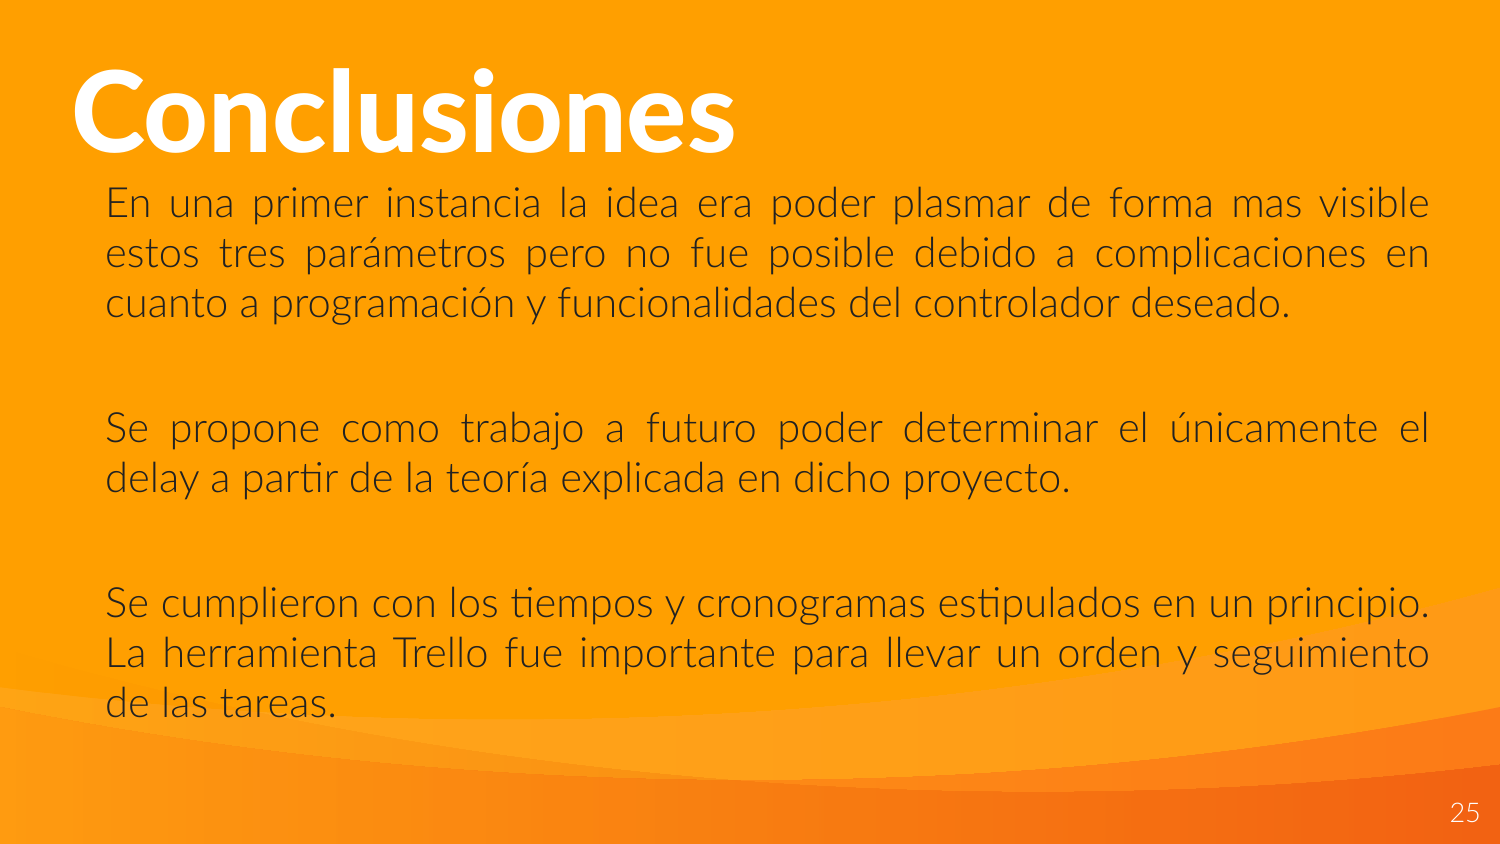

Conclusiones
En una primer instancia la idea era poder plasmar de forma mas visible estos tres parámetros pero no fue posible debido a complicaciones en cuanto a programación y funcionalidades del controlador deseado.

Se propone como trabajo a futuro poder determinar el únicamente el delay a partir de la teoría explicada en dicho proyecto.

Se cumplieron con los tiempos y cronogramas estipulados en un principio. La herramienta Trello fue importante para llevar un orden y seguimiento de las tareas.
25